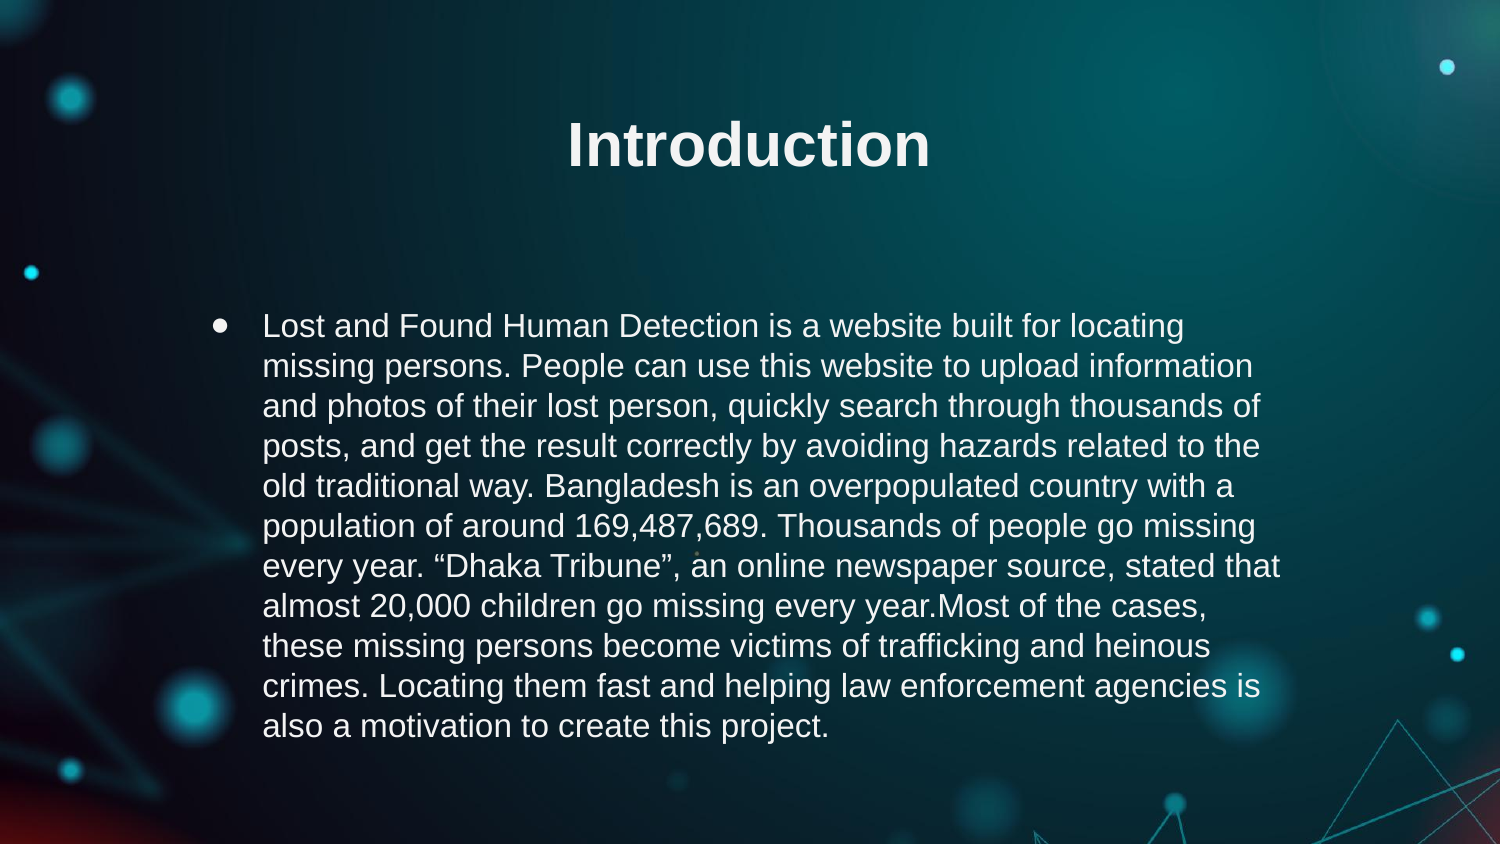

# Introduction
Lost and Found Human Detection is a website built for locating missing persons. People can use this website to upload information and photos of their lost person, quickly search through thousands of posts, and get the result correctly by avoiding hazards related to the old traditional way. Bangladesh is an overpopulated country with a population of around 169,487,689. Thousands of people go missing every year. “Dhaka Tribune”, an online newspaper source, stated that almost 20,000 children go missing every year.Most of the cases, these missing persons become victims of trafficking and heinous crimes. Locating them fast and helping law enforcement agencies is also a motivation to create this project.